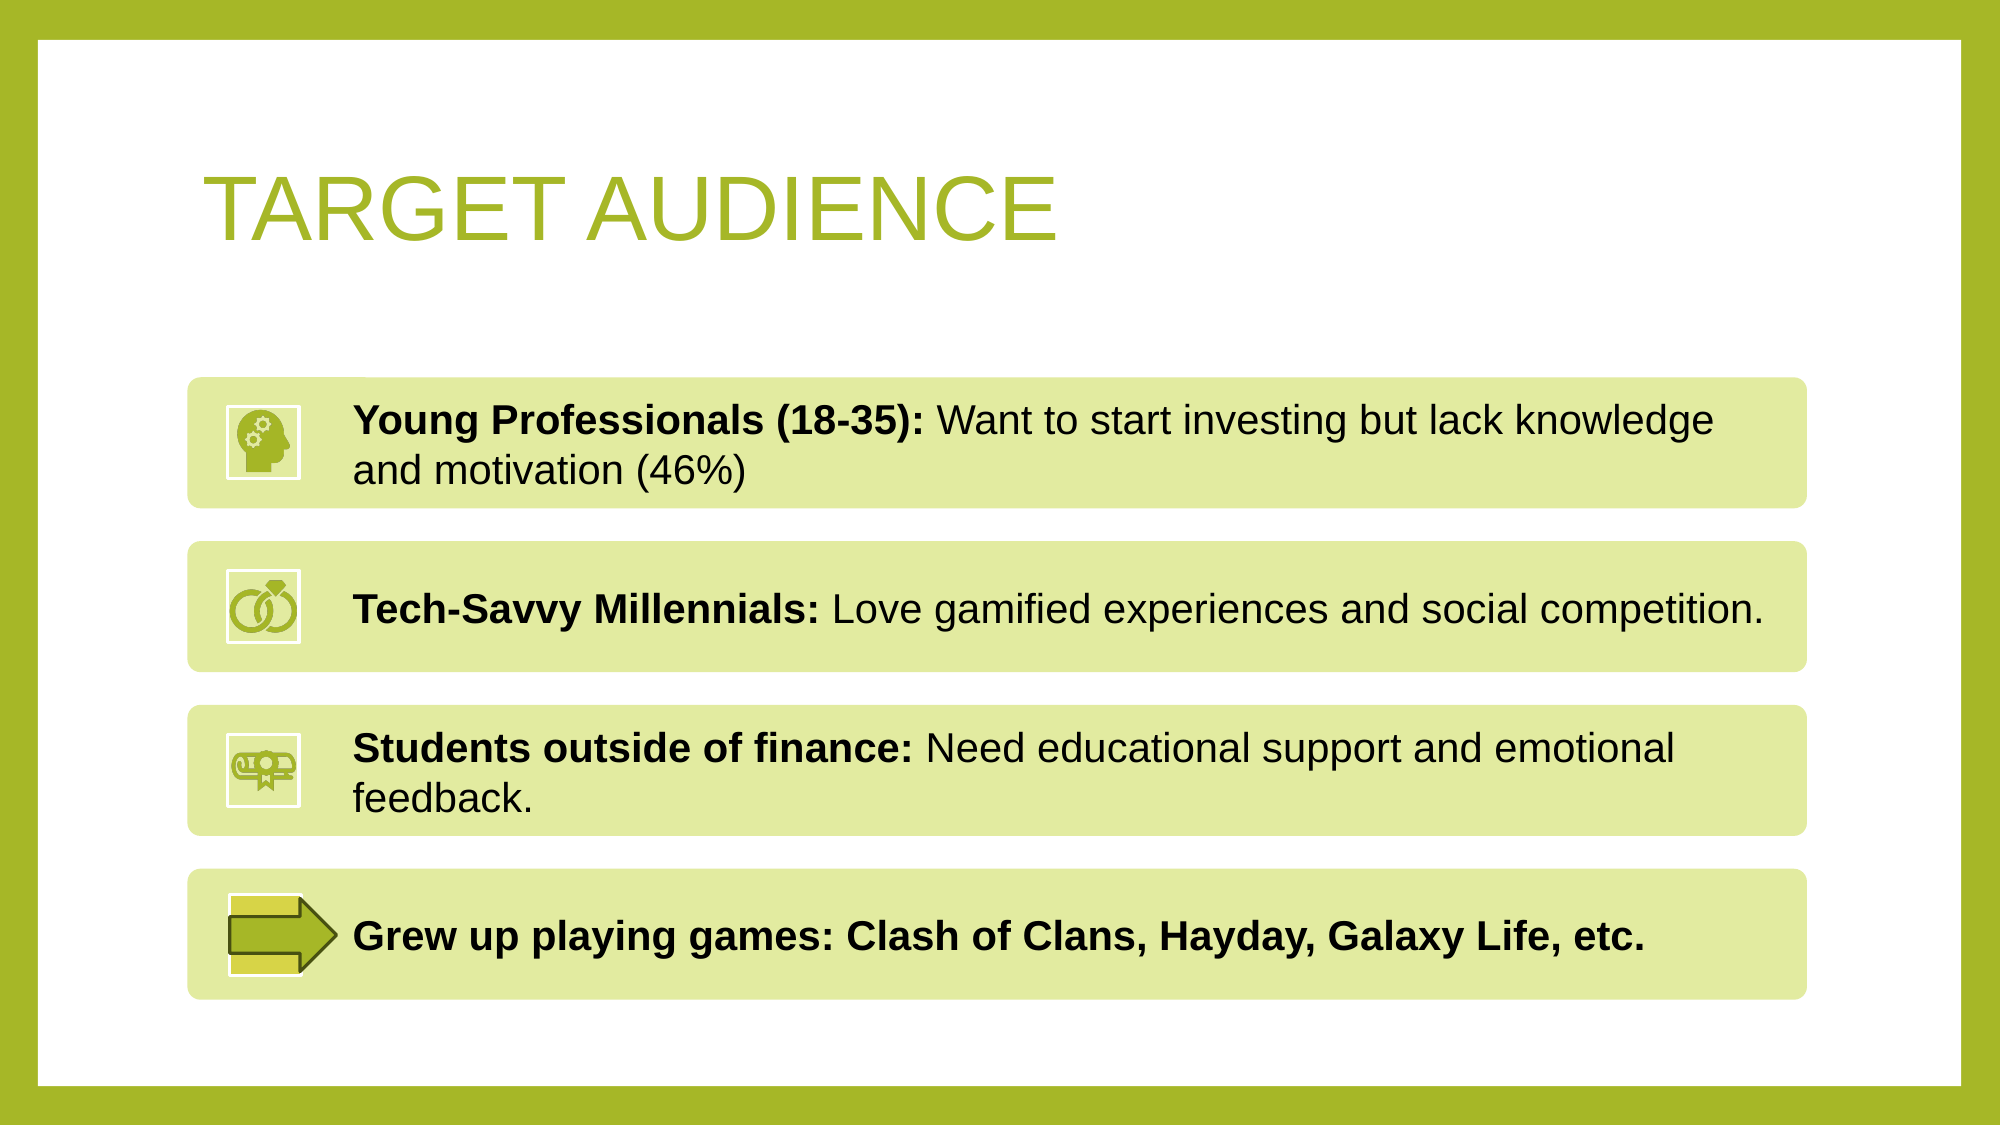

# TARGET AUDIENCE
Young Professionals (18-35): Want to start investing but lack knowledge and motivation (46%)
Tech-Savvy Millennials: Love gamified experiences and social competition.
Students outside of finance: Need educational support and emotional feedback.
Grew up playing games: Clash of Clans, Hayday, Galaxy Life, etc.